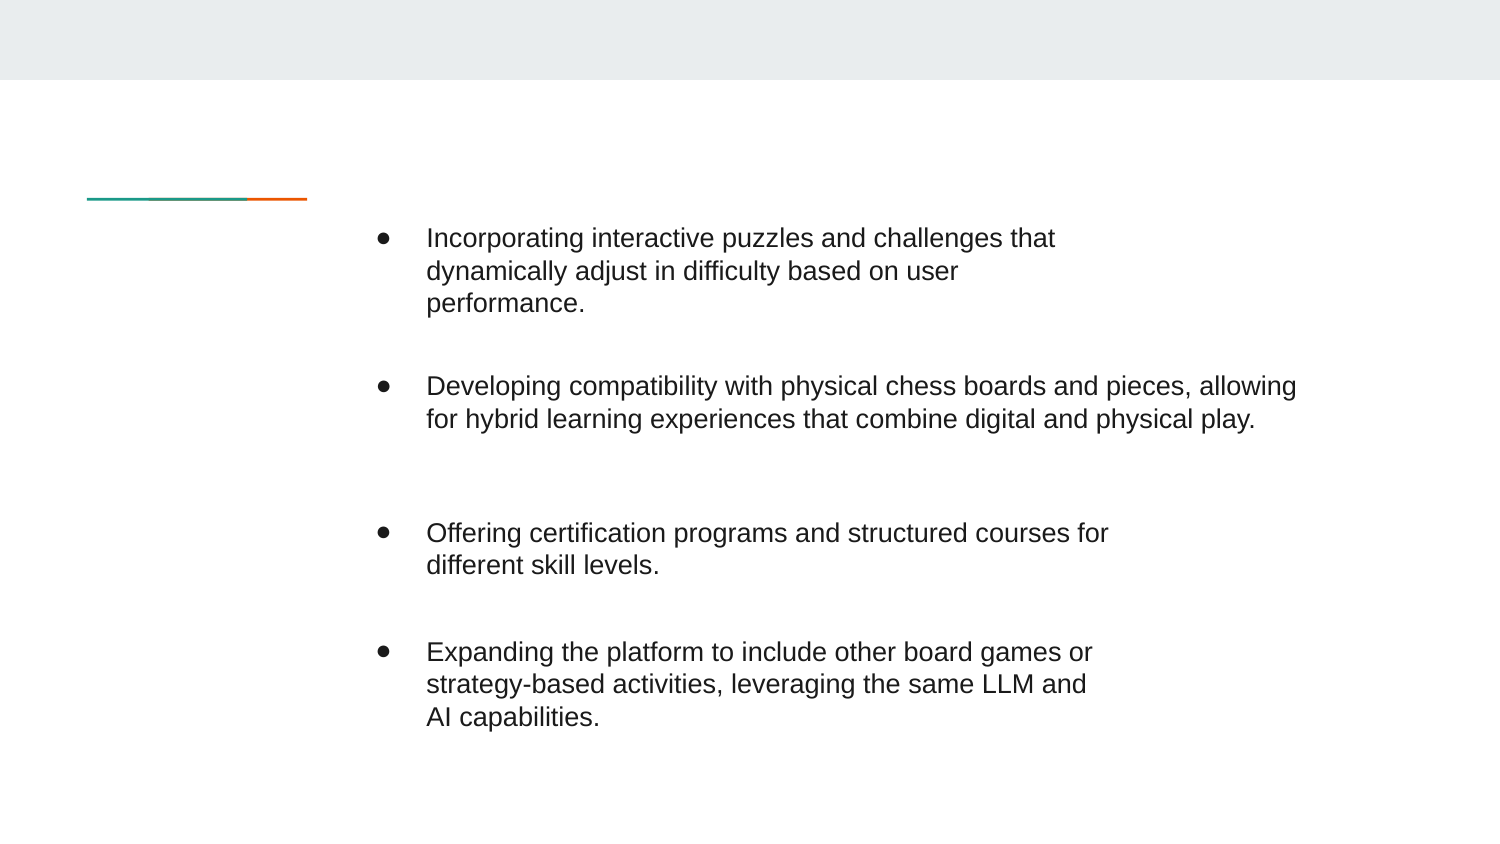

Incorporating interactive puzzles and challenges that dynamically adjust in difficulty based on user performance.
Developing compatibility with physical chess boards and pieces, allowing for hybrid learning experiences that combine digital and physical play.
Offering certification programs and structured courses for different skill levels.
Expanding the platform to include other board games or strategy-based activities, leveraging the same LLM and AI capabilities.